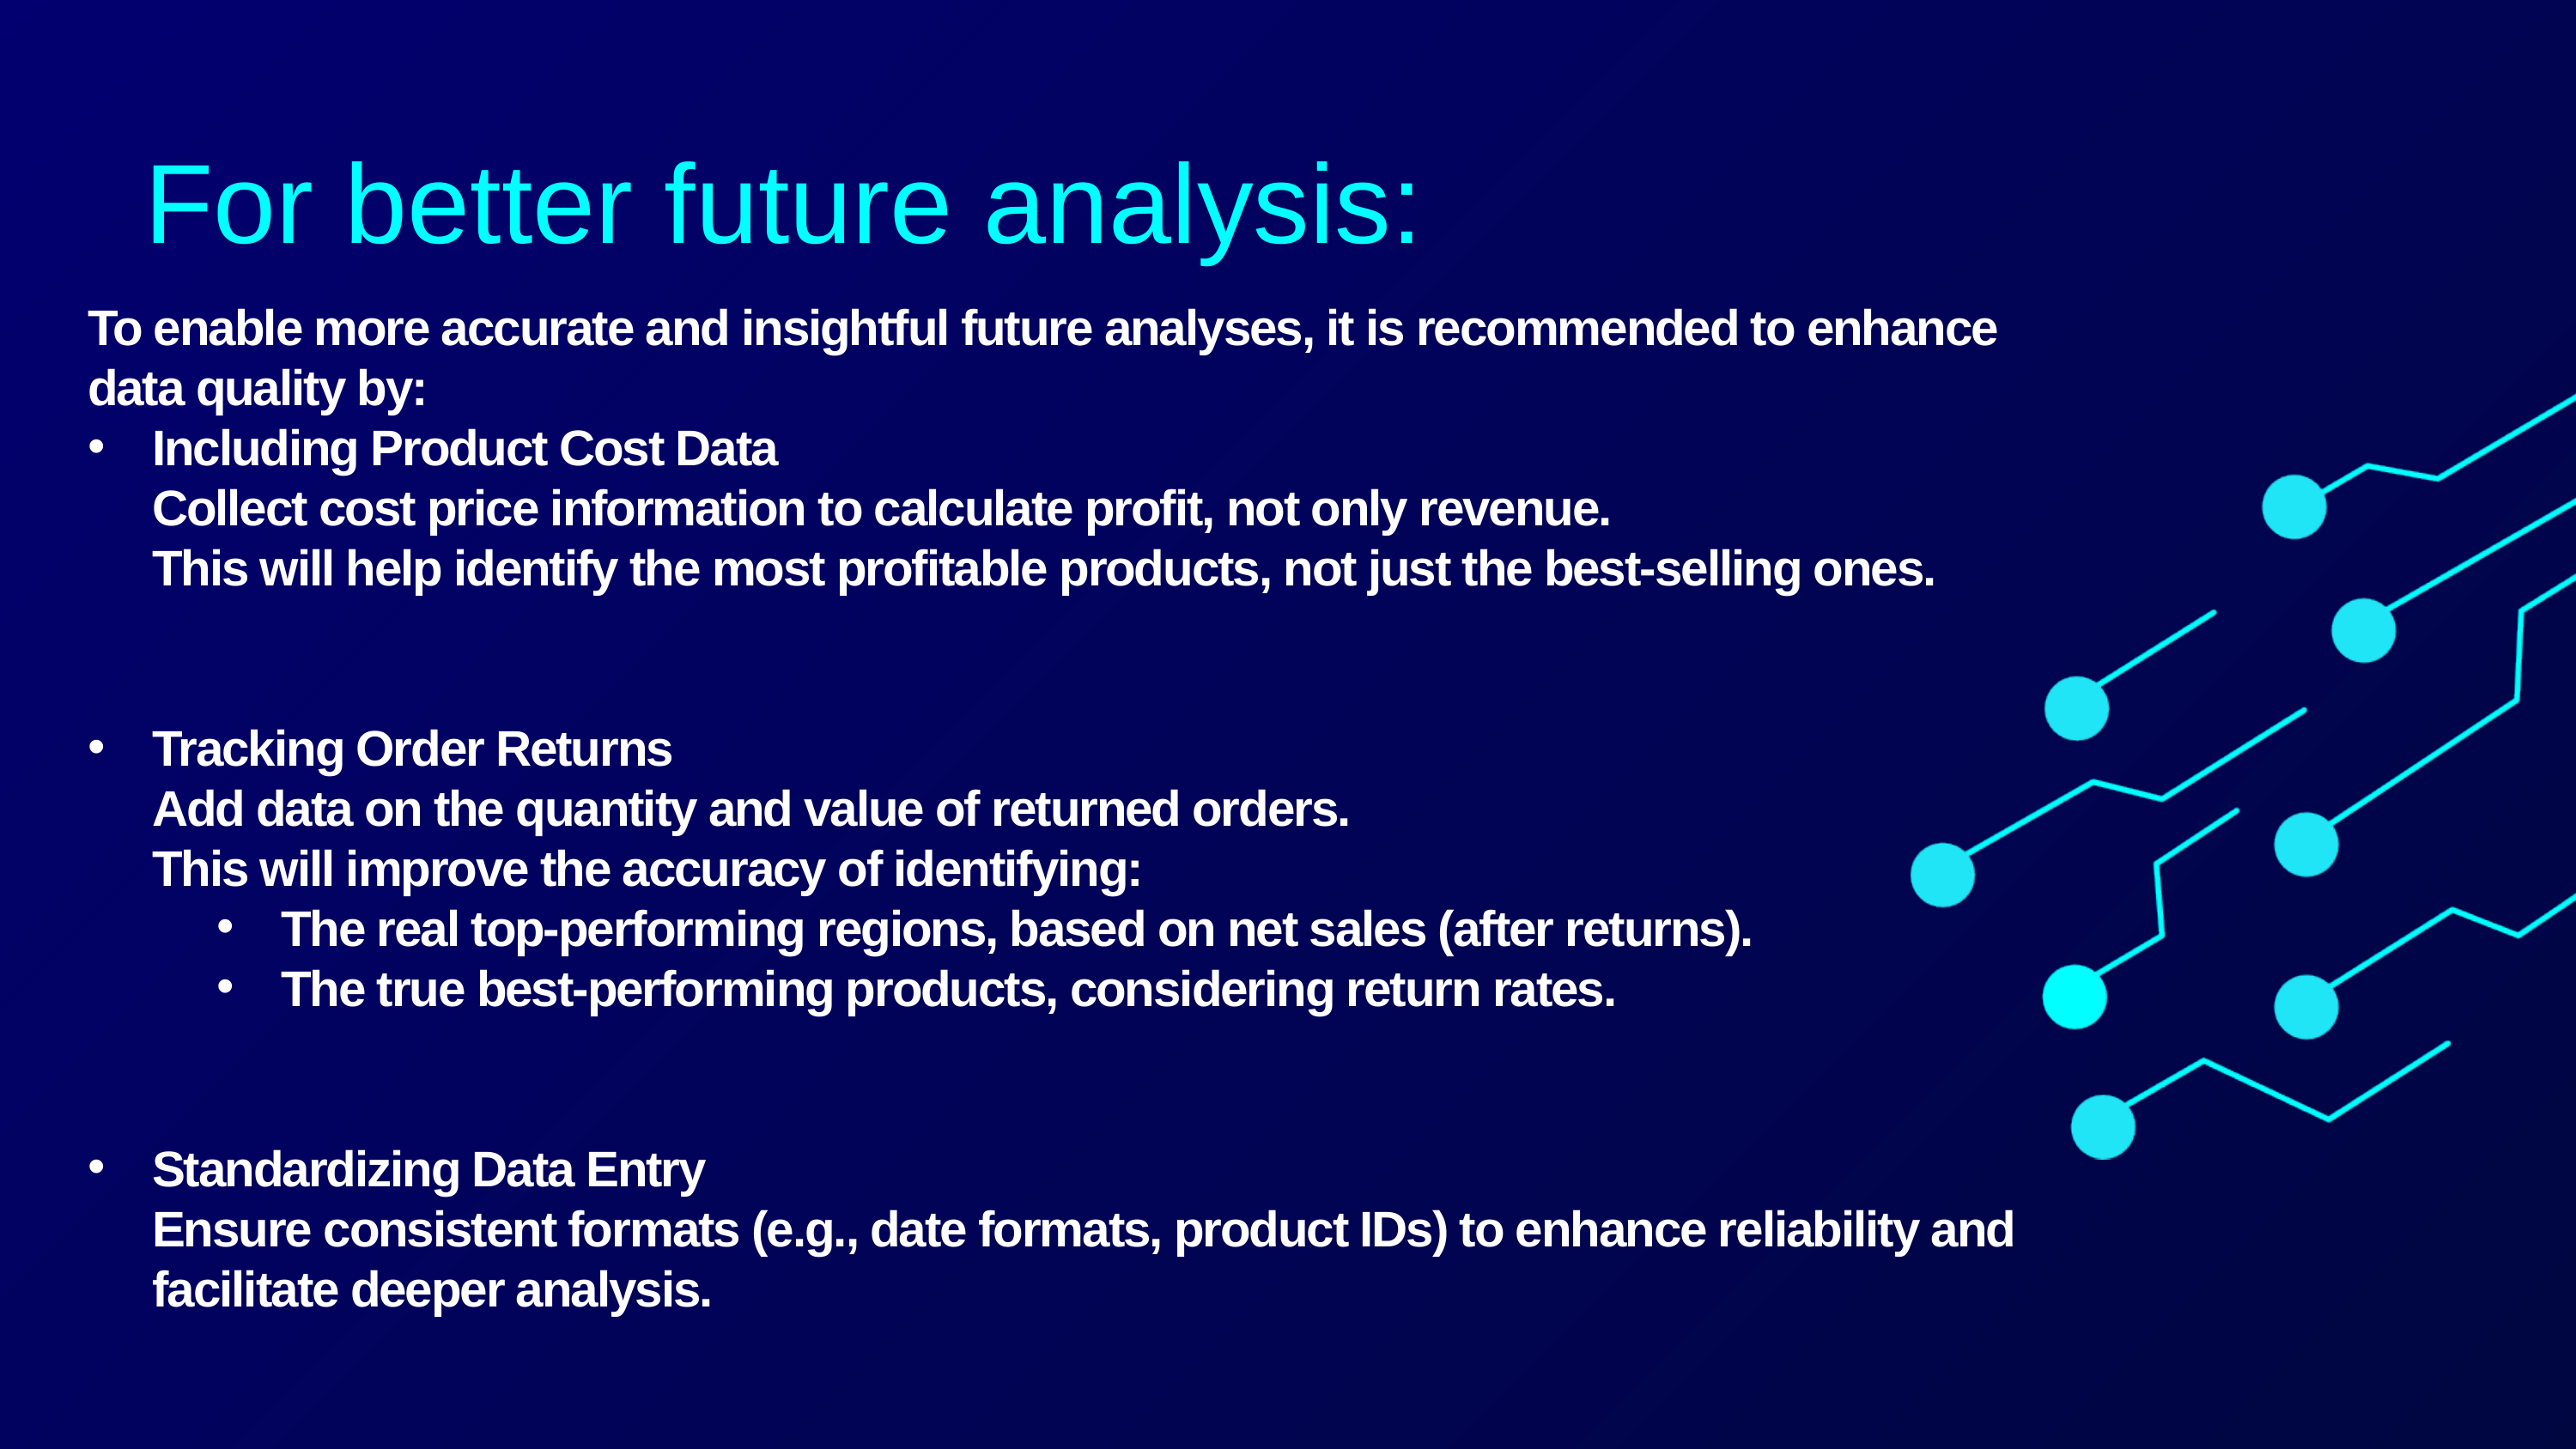

For better future analysis:
To enable more accurate and insightful future analyses, it is recommended to enhance data quality by:
Including Product Cost Data
Collect cost price information to calculate profit, not only revenue.
This will help identify the most profitable products, not just the best-selling ones.

Tracking Order Returns
Add data on the quantity and value of returned orders.
This will improve the accuracy of identifying:
The real top-performing regions, based on net sales (after returns).
The true best-performing products, considering return rates.

Standardizing Data Entry
Ensure consistent formats (e.g., date formats, product IDs) to enhance reliability and facilitate deeper analysis.